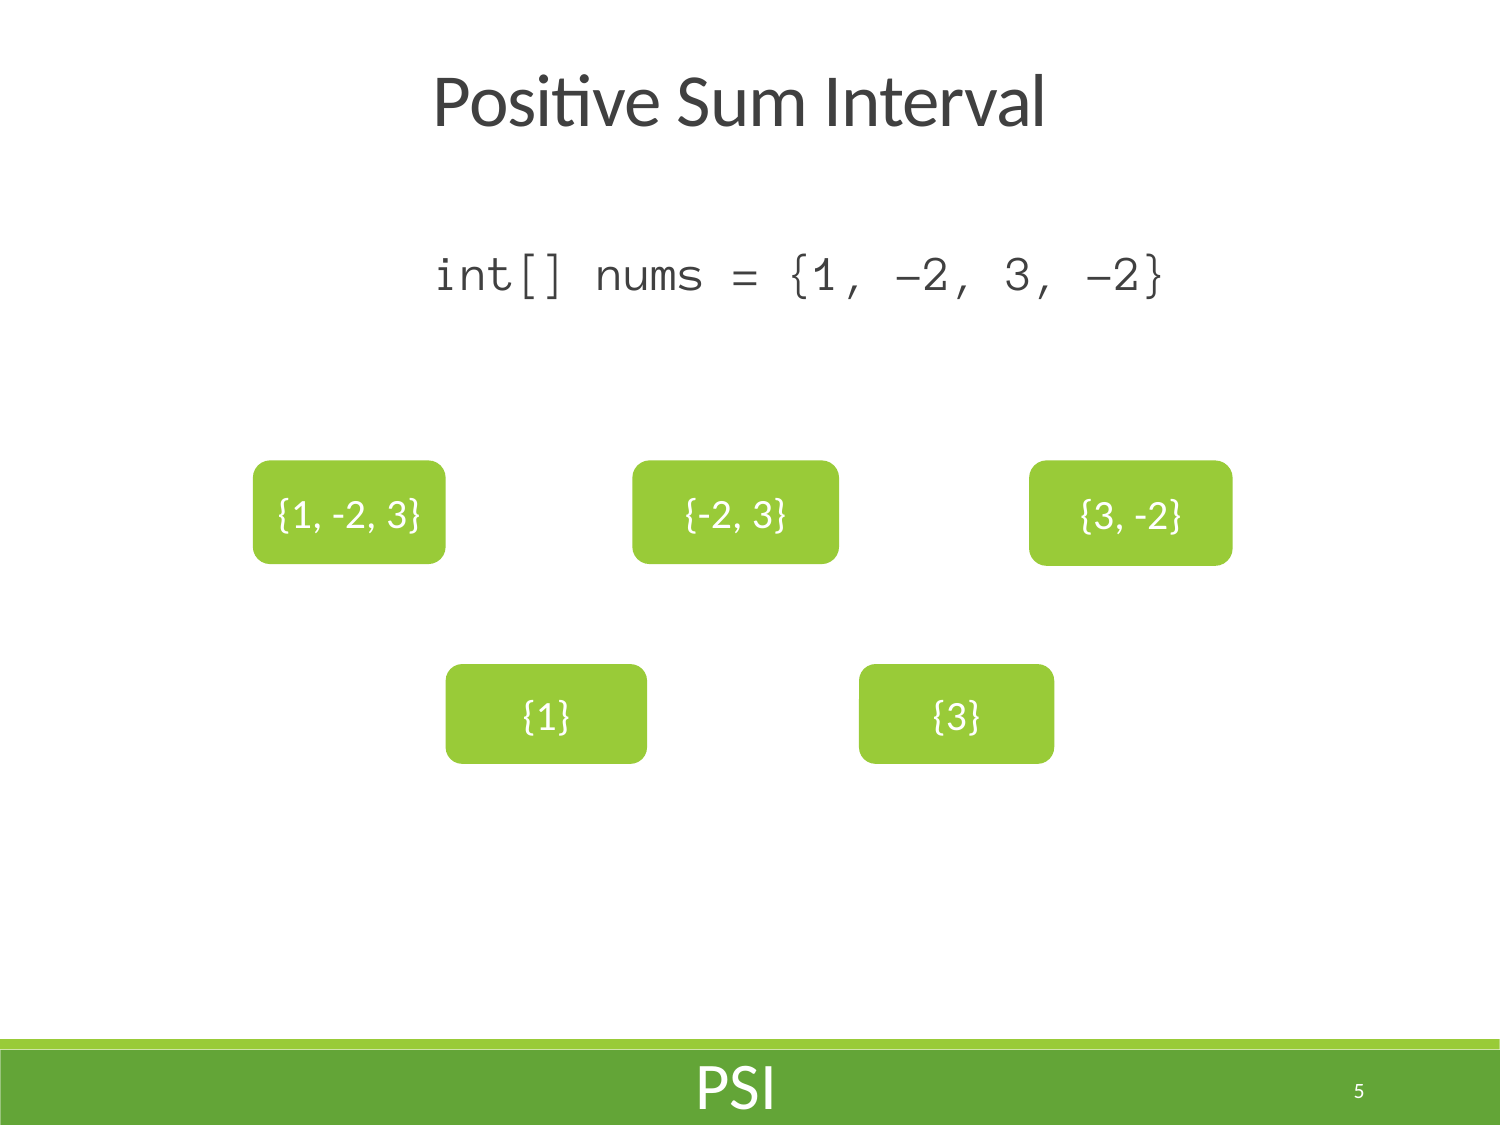

Positive Sum Interval
int[] nums = {1, -2, 3, -2}

{1, -2, 3}
{-2, 3}
{3, -2}
{1}
{3}
PSI
5